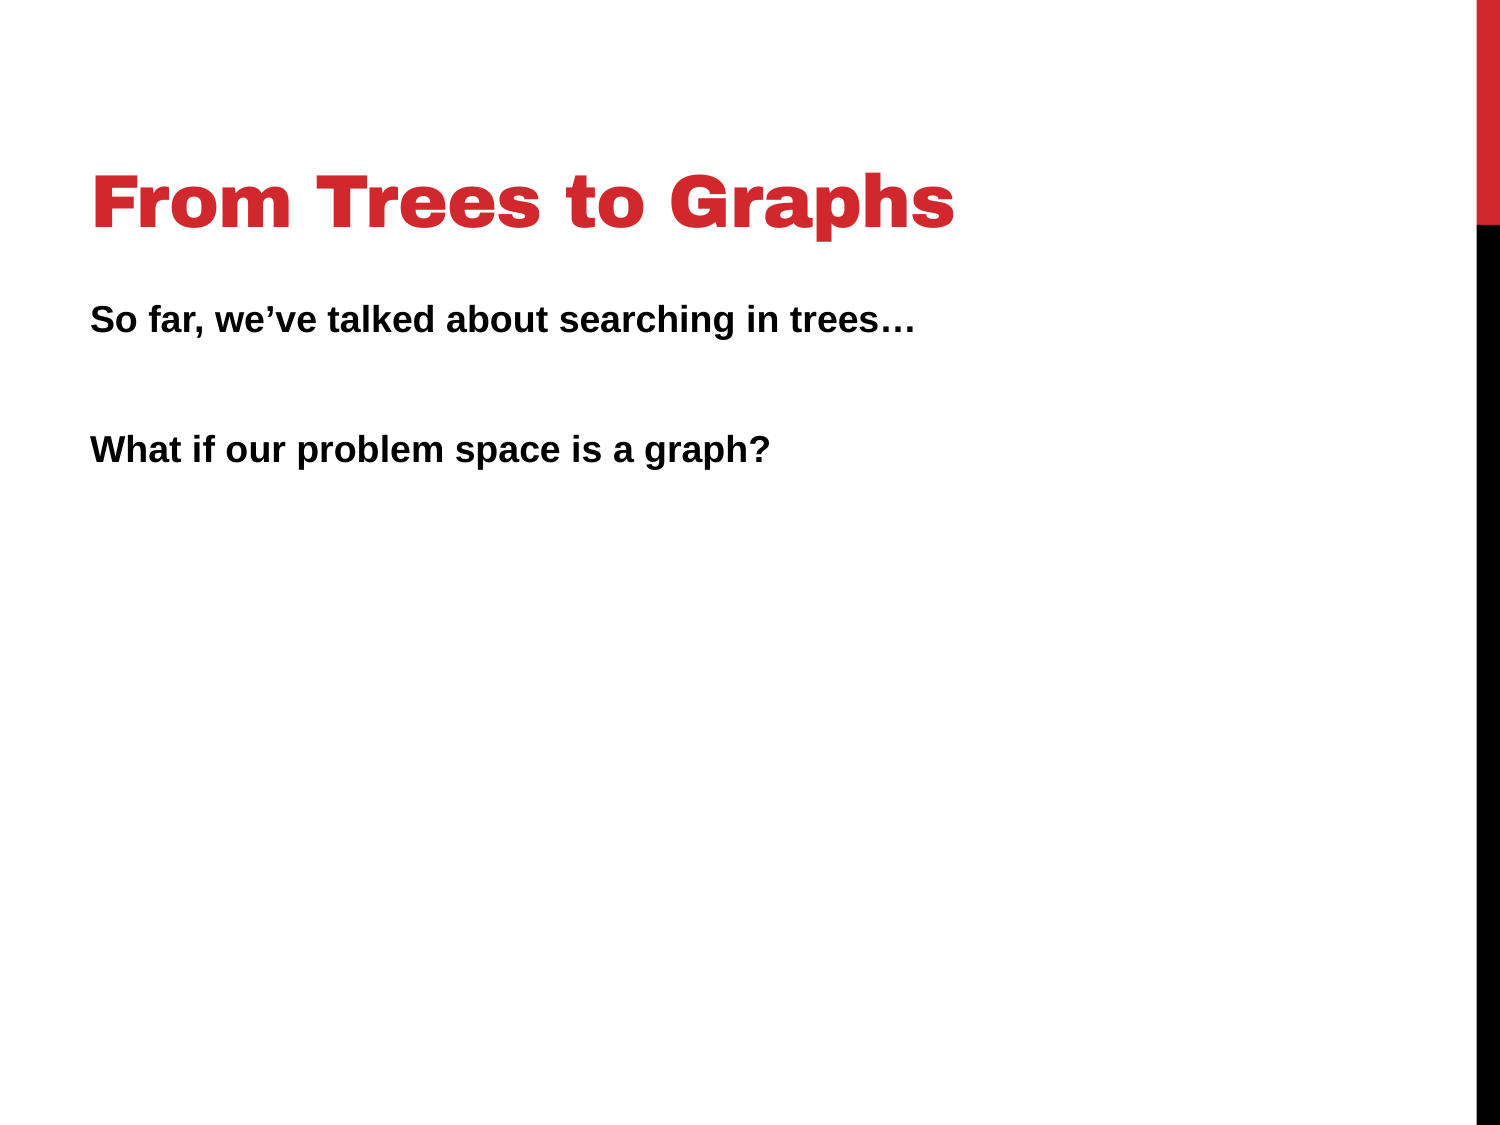

# From Trees to Graphs
So far, we’ve talked about searching in trees…

What if our problem space is a graph?